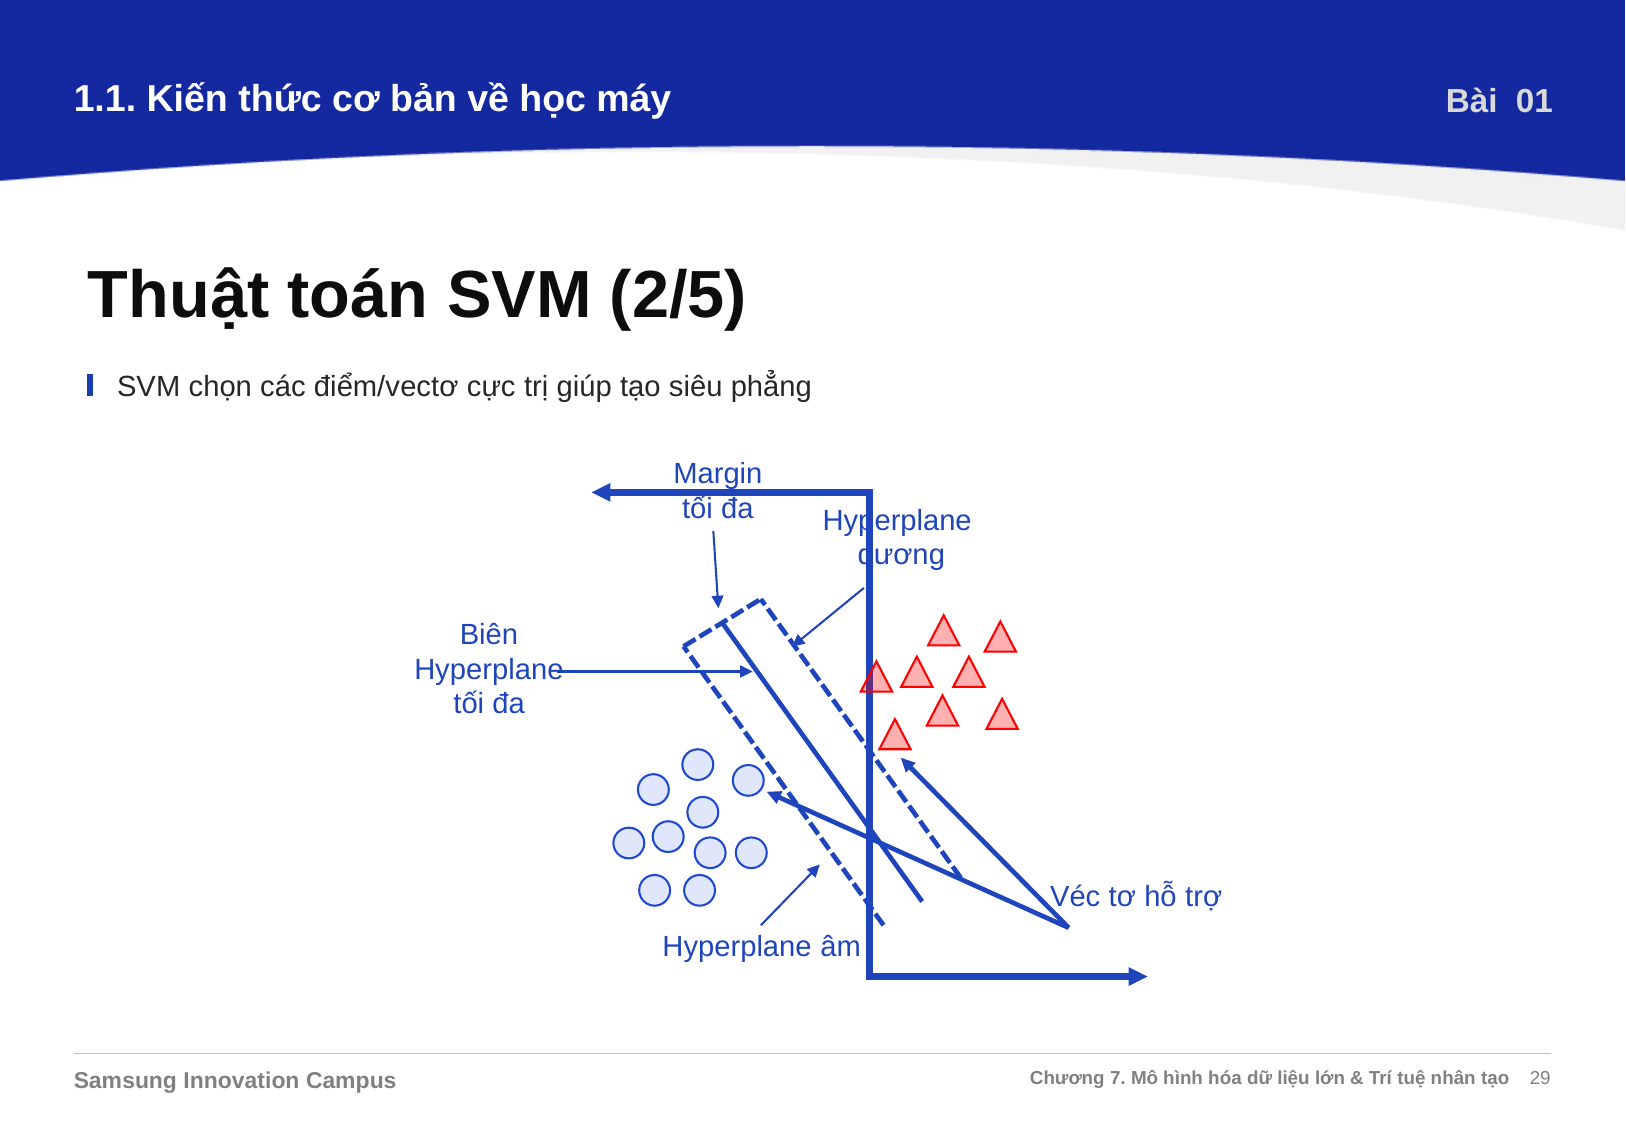

1.1. Kiến thức cơ bản về học máy
Bài  01

Thuật toán SVM (2/5)
SVM chọn các điểm/vectơ cực trị giúp tạo siêu phẳng
Margin
tối đa
Hyperplane
dương

Biên
Hyperplane
tối đa
Véc tơ hỗ trợ
Hyperplane âm